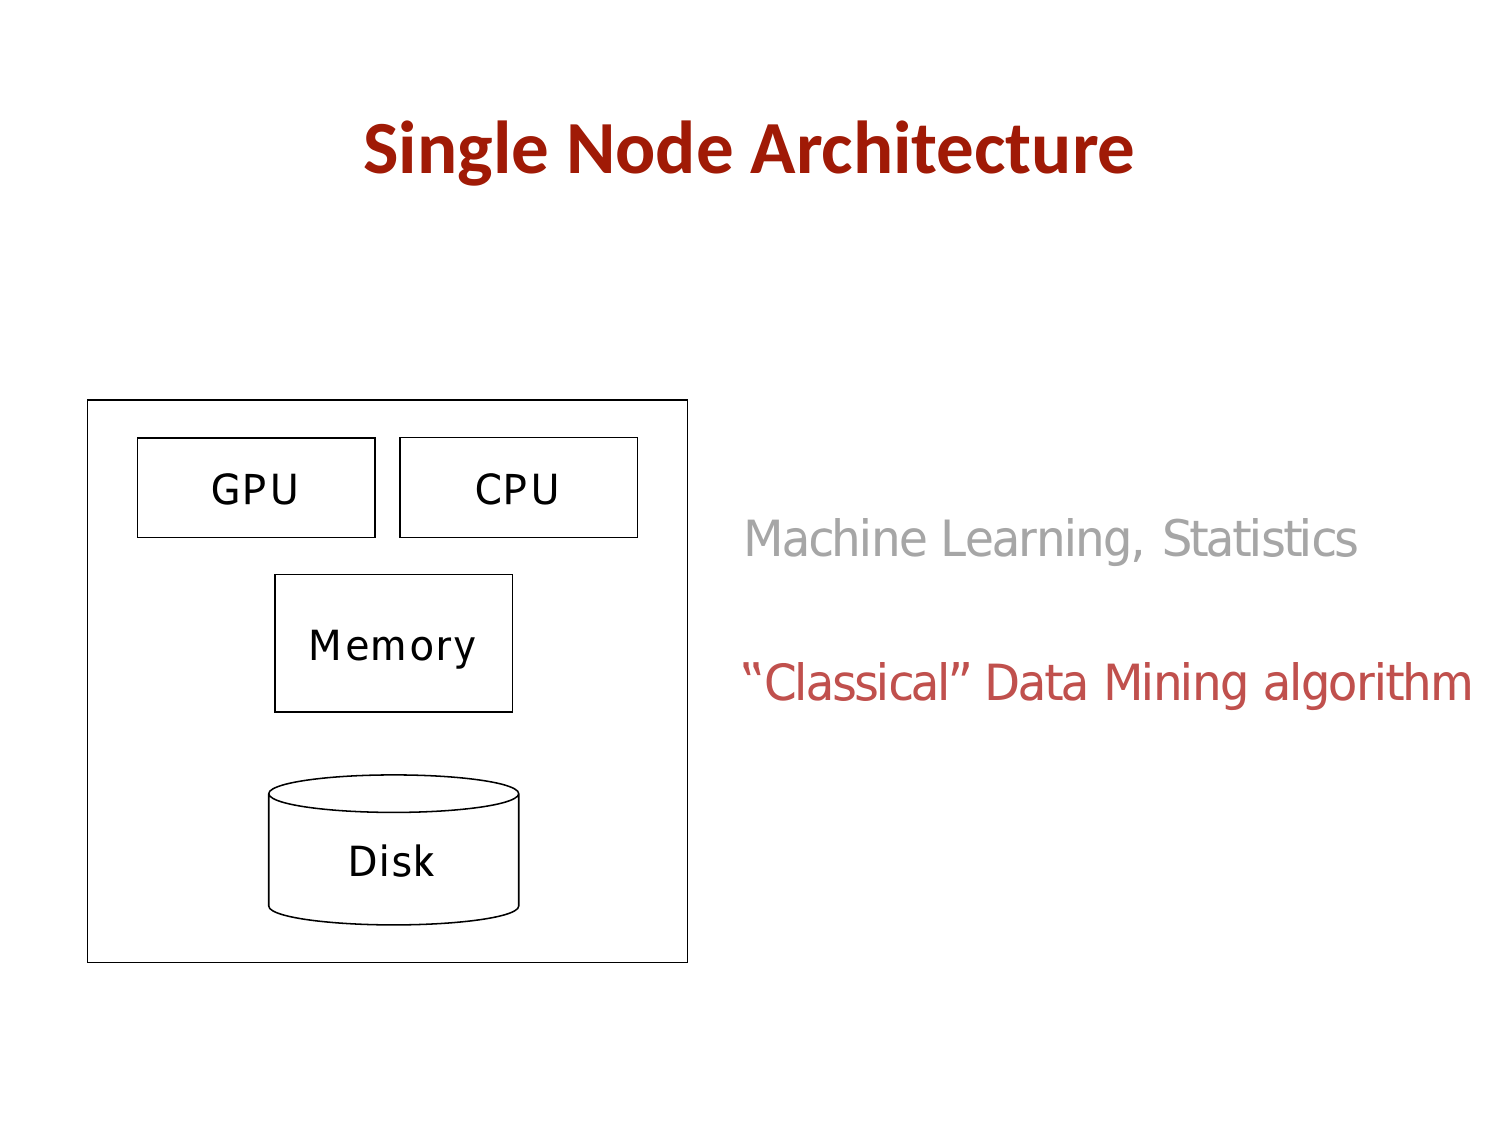

# Single Node Architecture

CPU
GPU
Memory
Disk
Machine Learning, Statistics
“Classical” Data Mining algorithm